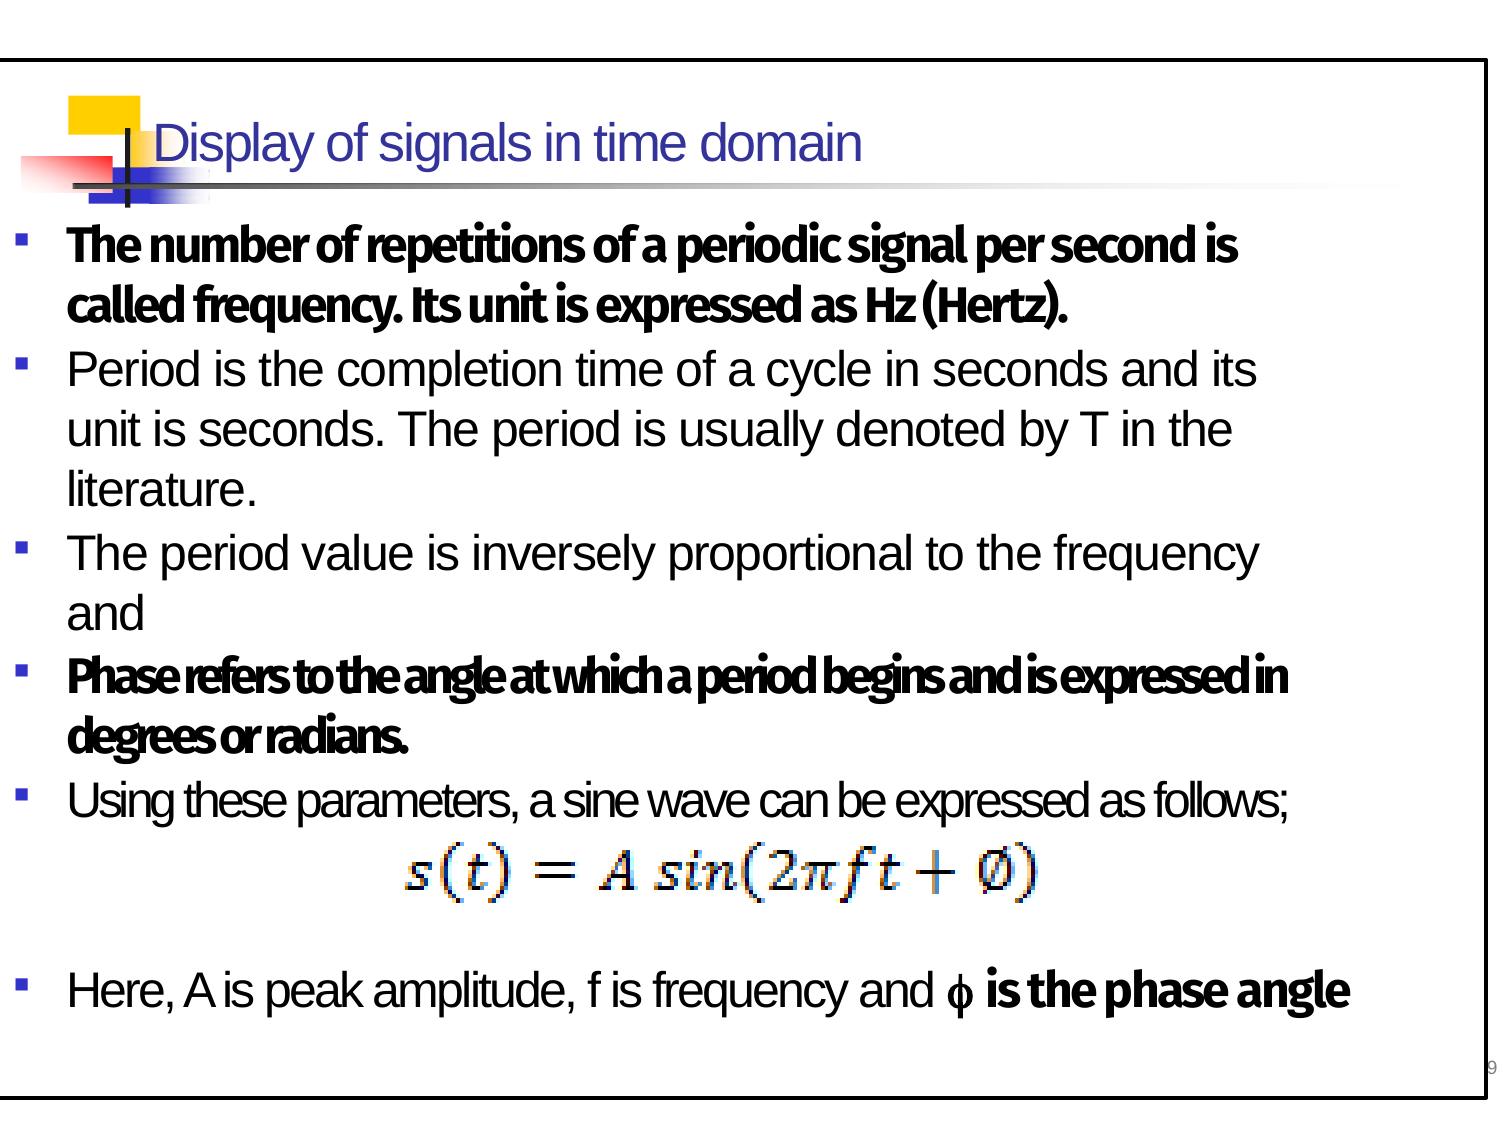

# Display of signals in time domain

The number of repetitions of a periodic signal per second is called frequency. Its unit is expressed as Hz (Hertz).
Period is the completion time of a cycle in seconds and its unit is seconds. The period is usually denoted by T in the literature.
The period value is inversely proportional to the frequency and
Phase refers to the angle at which a period begins and is expressed in degrees or radians.
Using these parameters, a sine wave can be expressed as follows;

Here, A is peak amplitude, f is frequency and φ is the phase angle

9